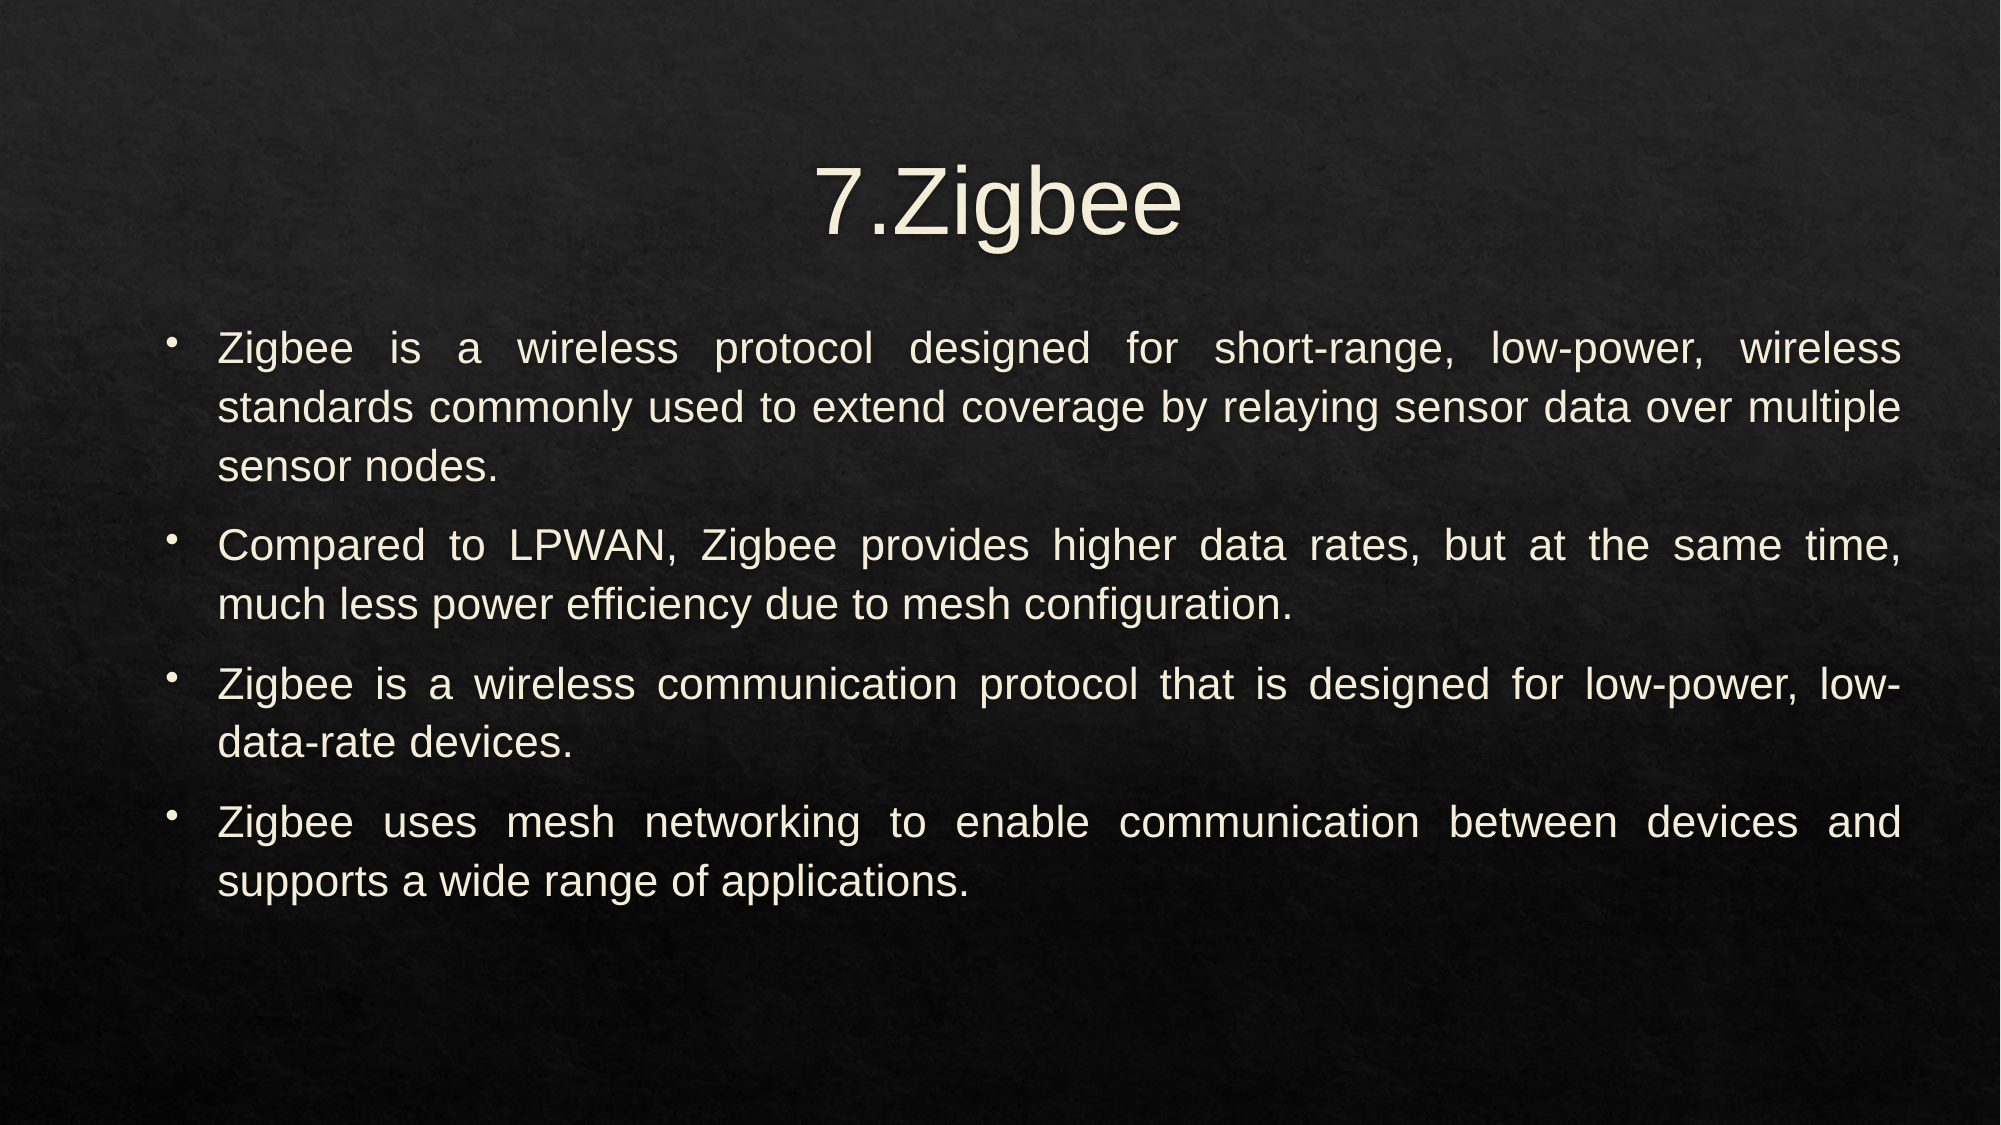

# 7.Zigbee
Zigbee is a wireless protocol designed for short-range, low-power, wireless standards commonly used to extend coverage by relaying sensor data over multiple sensor nodes.
Compared to LPWAN, Zigbee provides higher data rates, but at the same time, much less power efficiency due to mesh configuration.
Zigbee is a wireless communication protocol that is designed for low-power, low-data-rate devices.
Zigbee uses mesh networking to enable communication between devices and supports a wide range of applications.